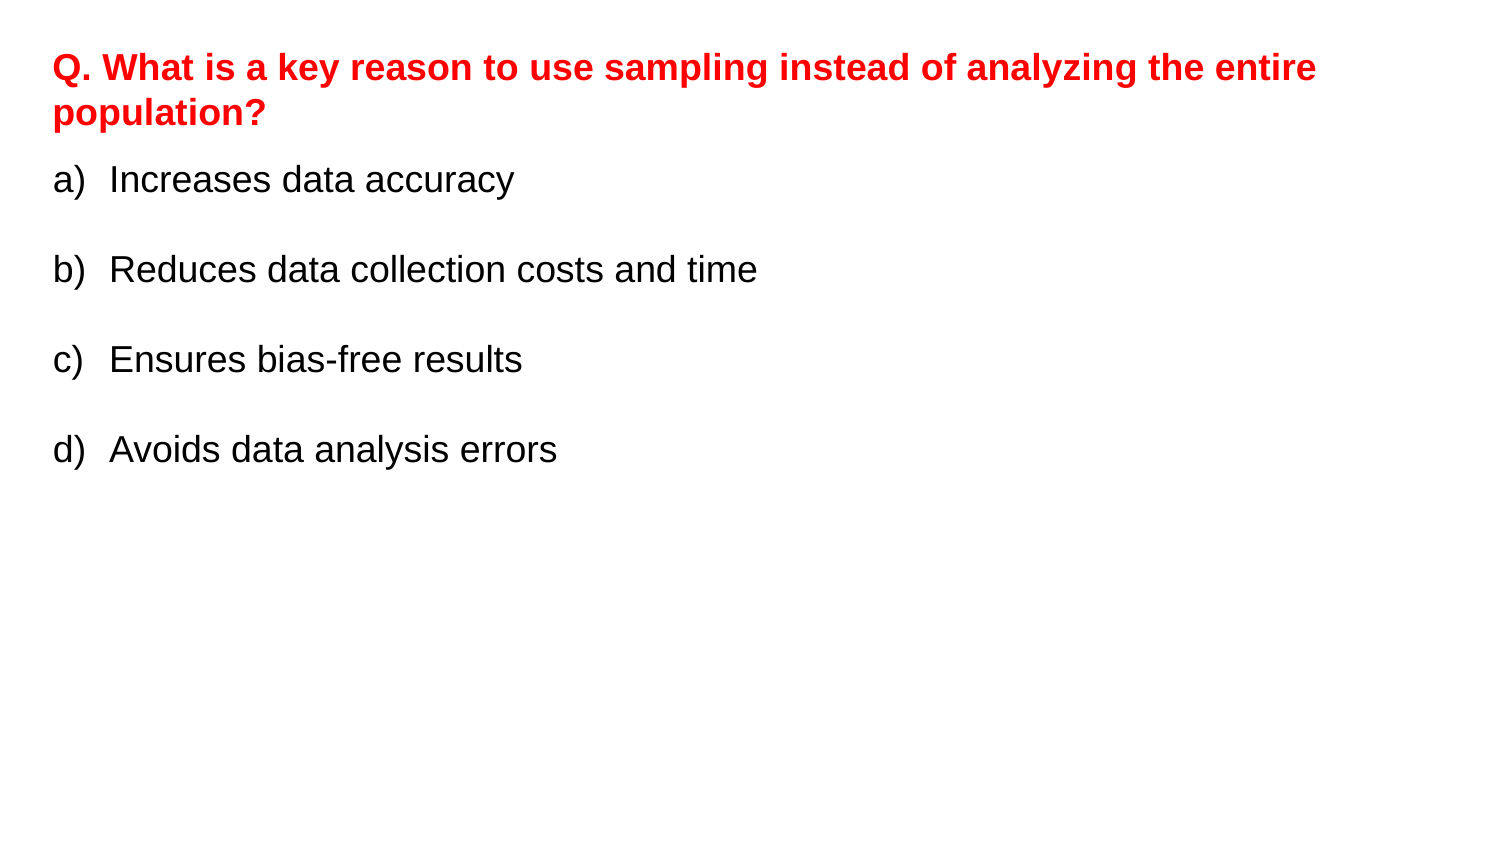

Q. What is a key reason to use sampling instead of analyzing the entire population?
Increases data accuracy

Reduces data collection costs and time

Ensures bias-free results

Avoids data analysis errors